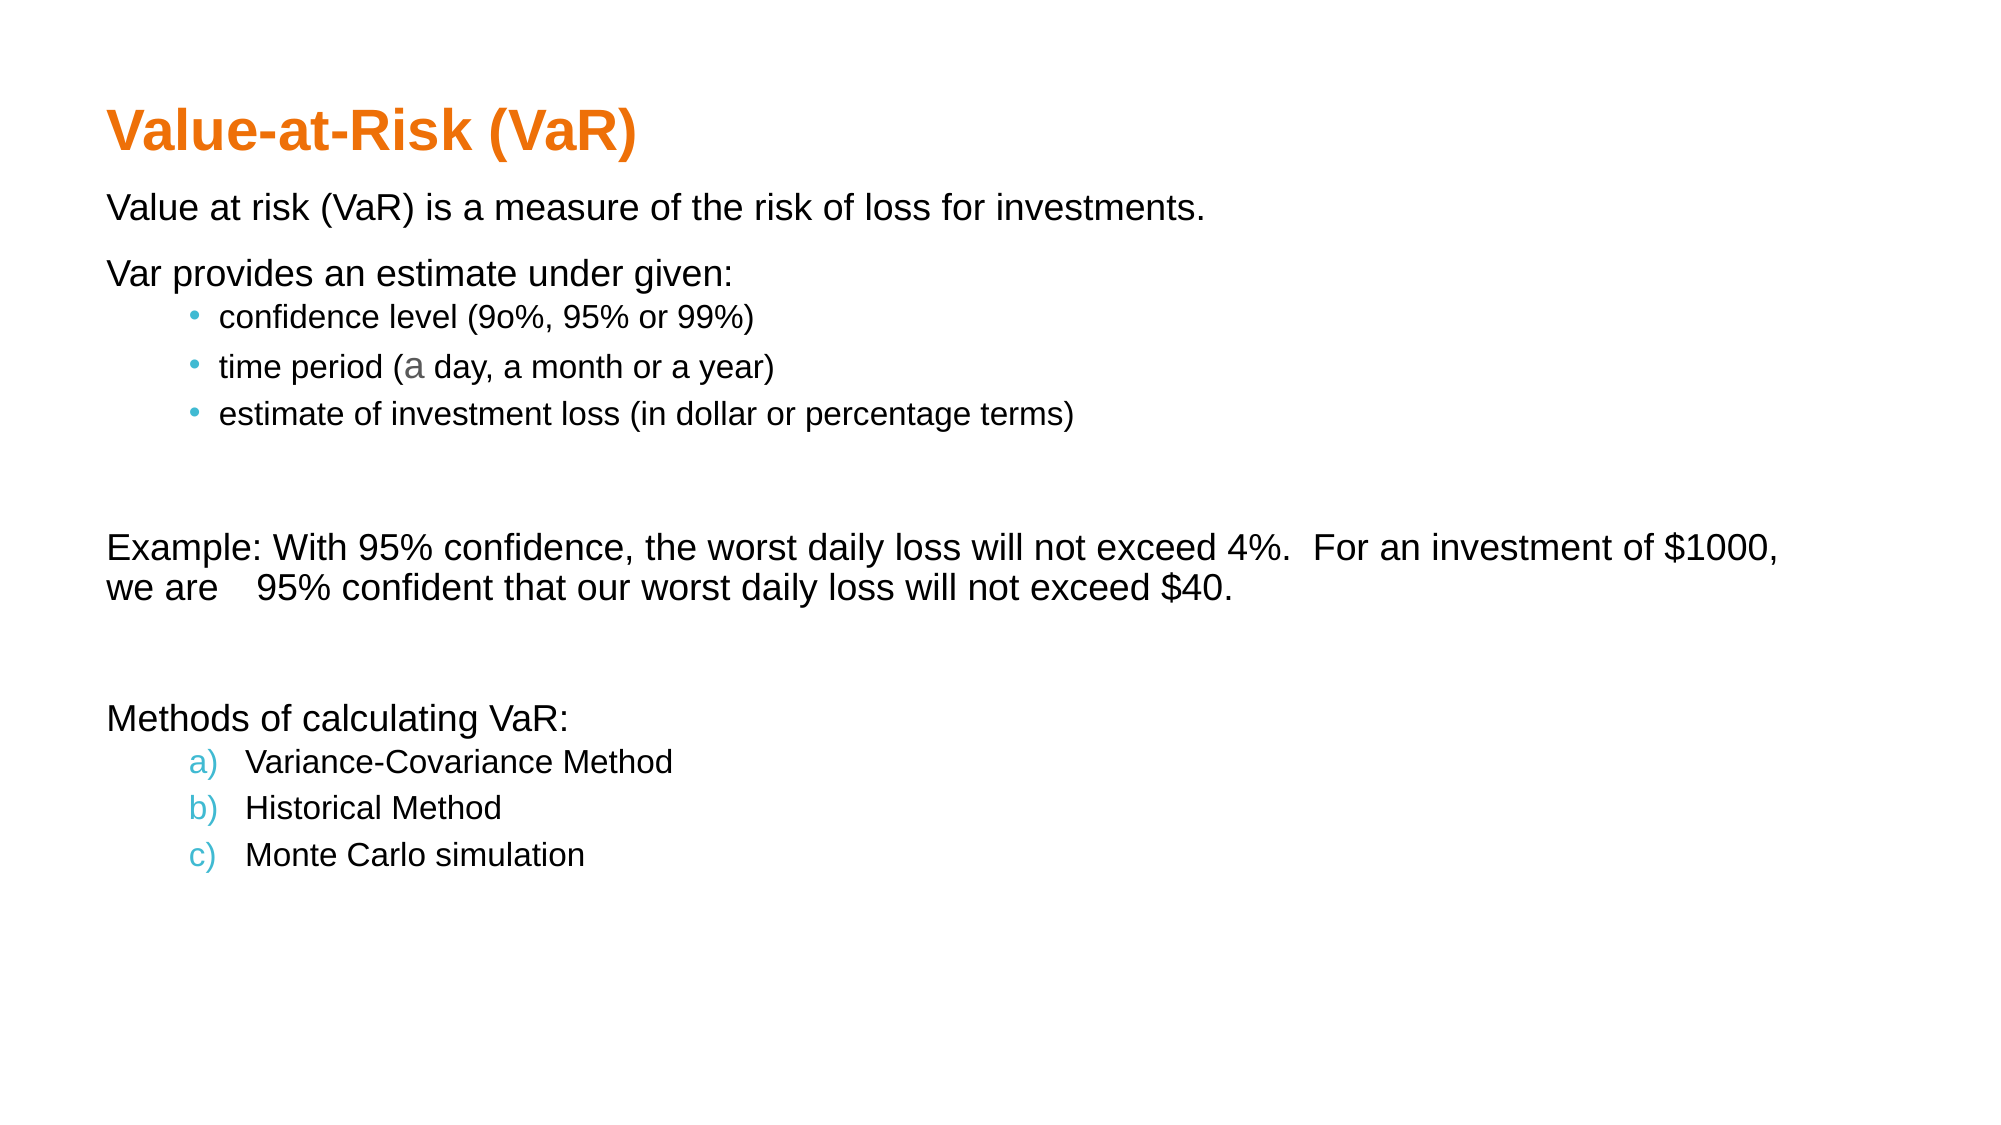

Value-at-Risk (VaR)
Value at risk (VaR) is a measure of the risk of loss for investments.
Var provides an estimate under given:
confidence level (9o%, 95% or 99%)
time period (a day, a month or a year)
estimate of investment loss (in dollar or percentage terms)

Example: With 95% confidence, the worst daily loss will not exceed 4%.  For an investment of $1000, we are 	95% confident that our worst daily loss will not exceed $40.

Methods of calculating VaR:
Variance-Covariance Method
Historical Method
Monte Carlo simulation